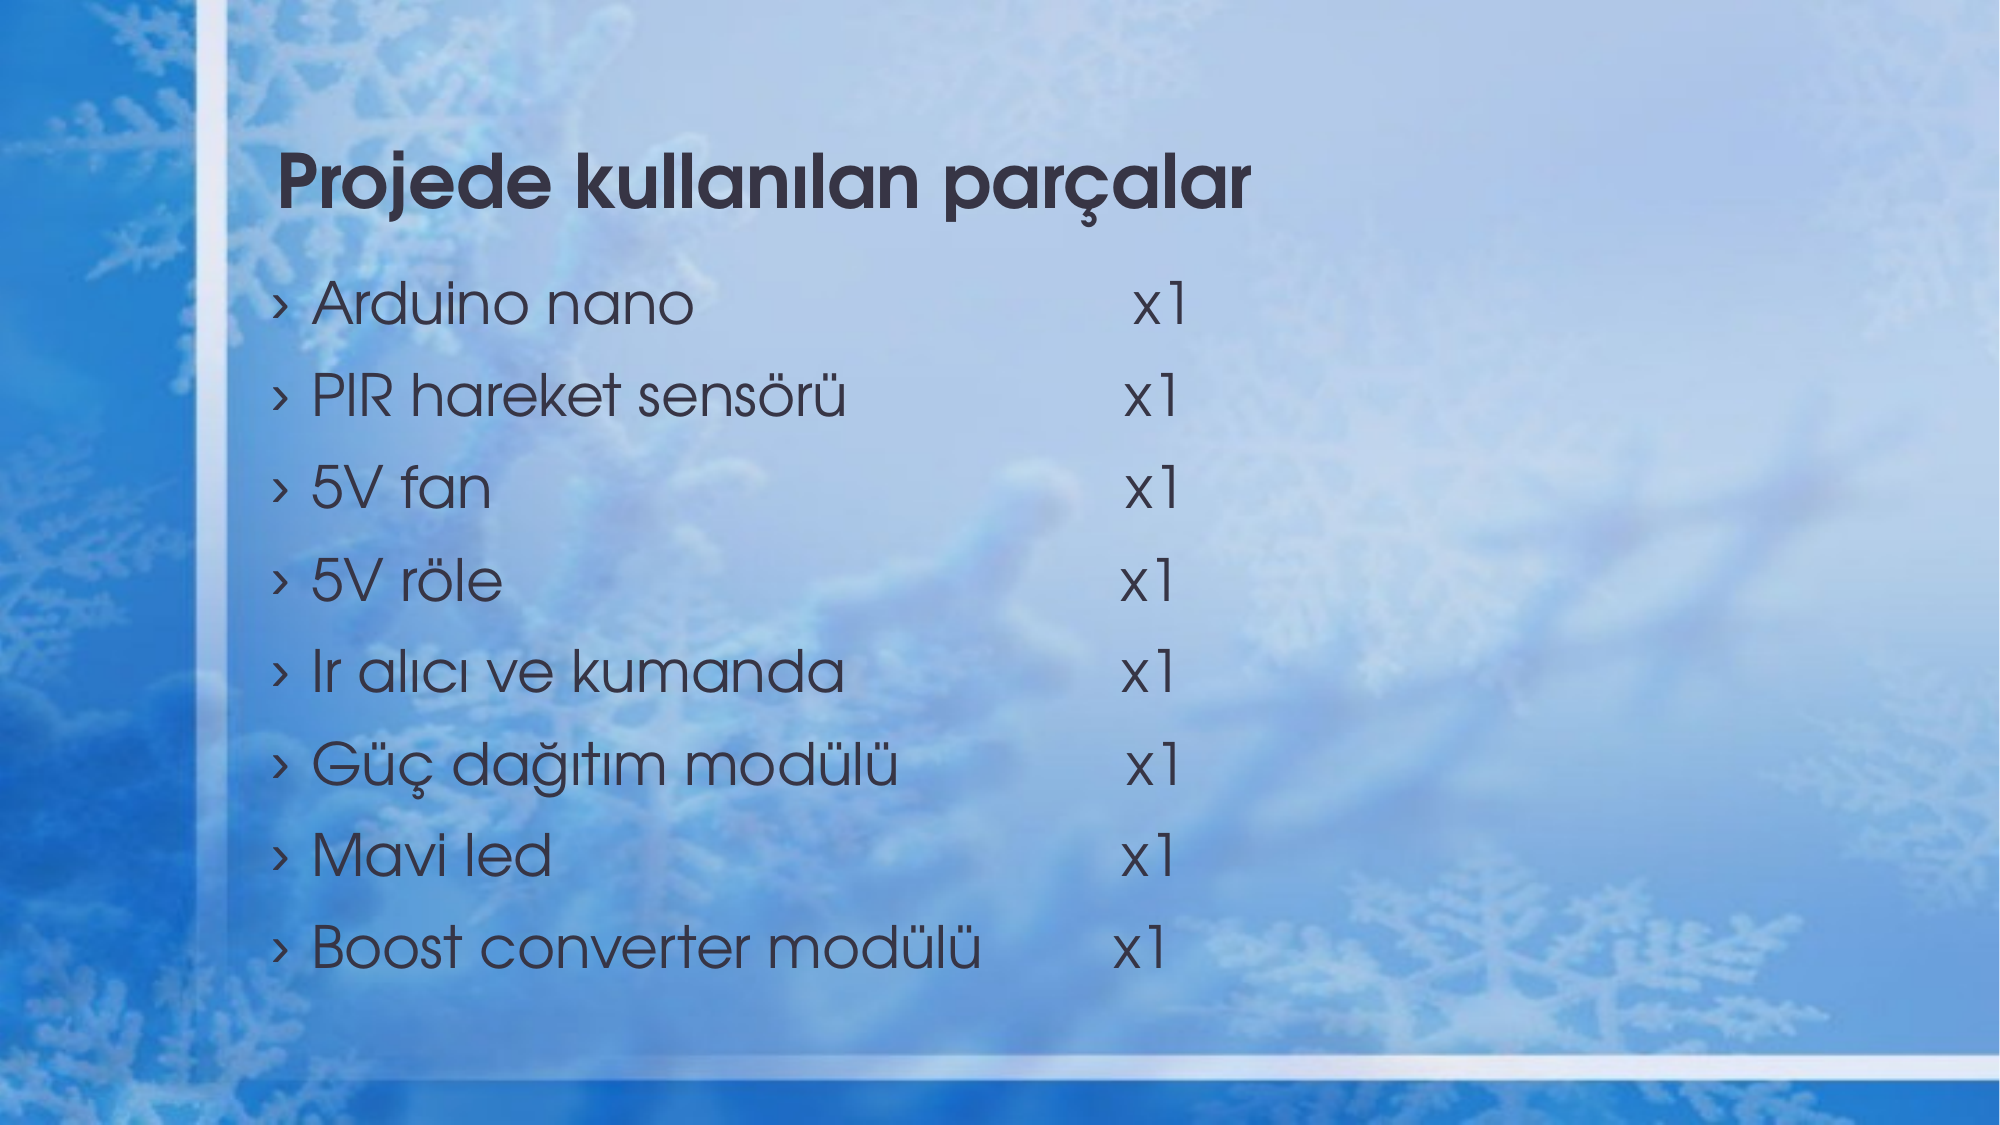

# Projede kullanılan parçalar
Arduino nano                           x1
PIR hareket sensörü                 x1
5V fan                                       x1
5V röle                                      x1
Ir alıcı ve kumanda                 x1
Güç dağıtım modülü              x1
Mavi led                                   x1
Boost converter modülü        x1